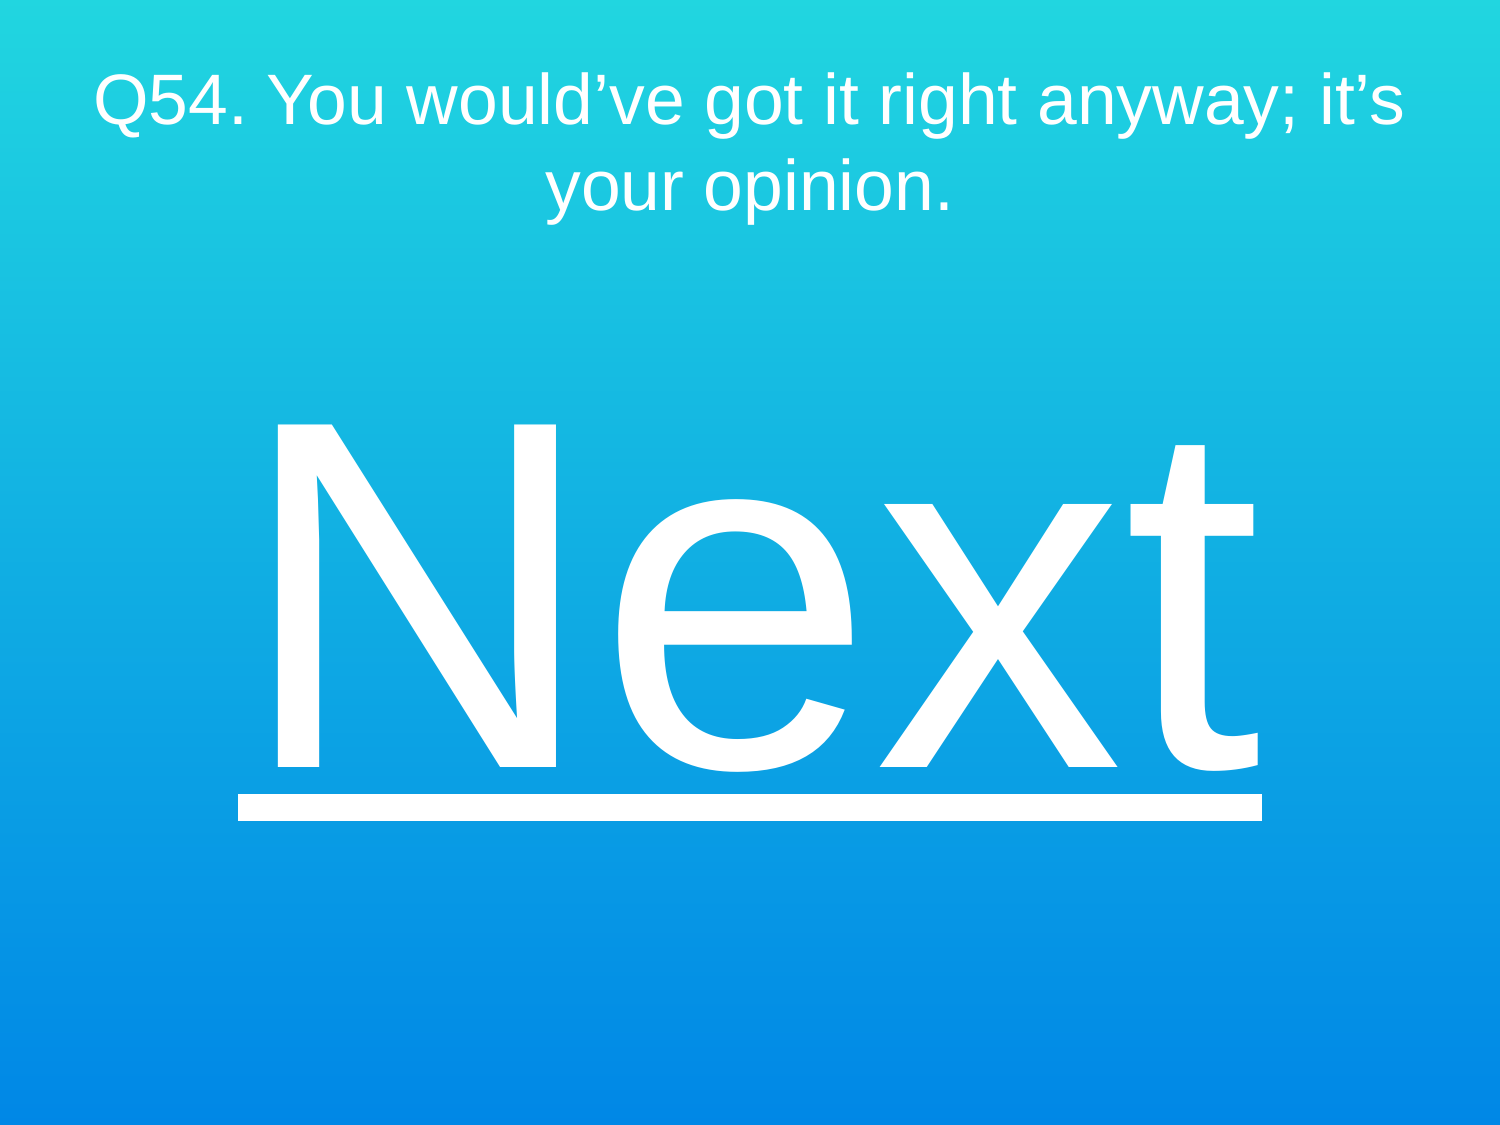

# Q54. You would’ve got it right anyway; it’s your opinion.
Next